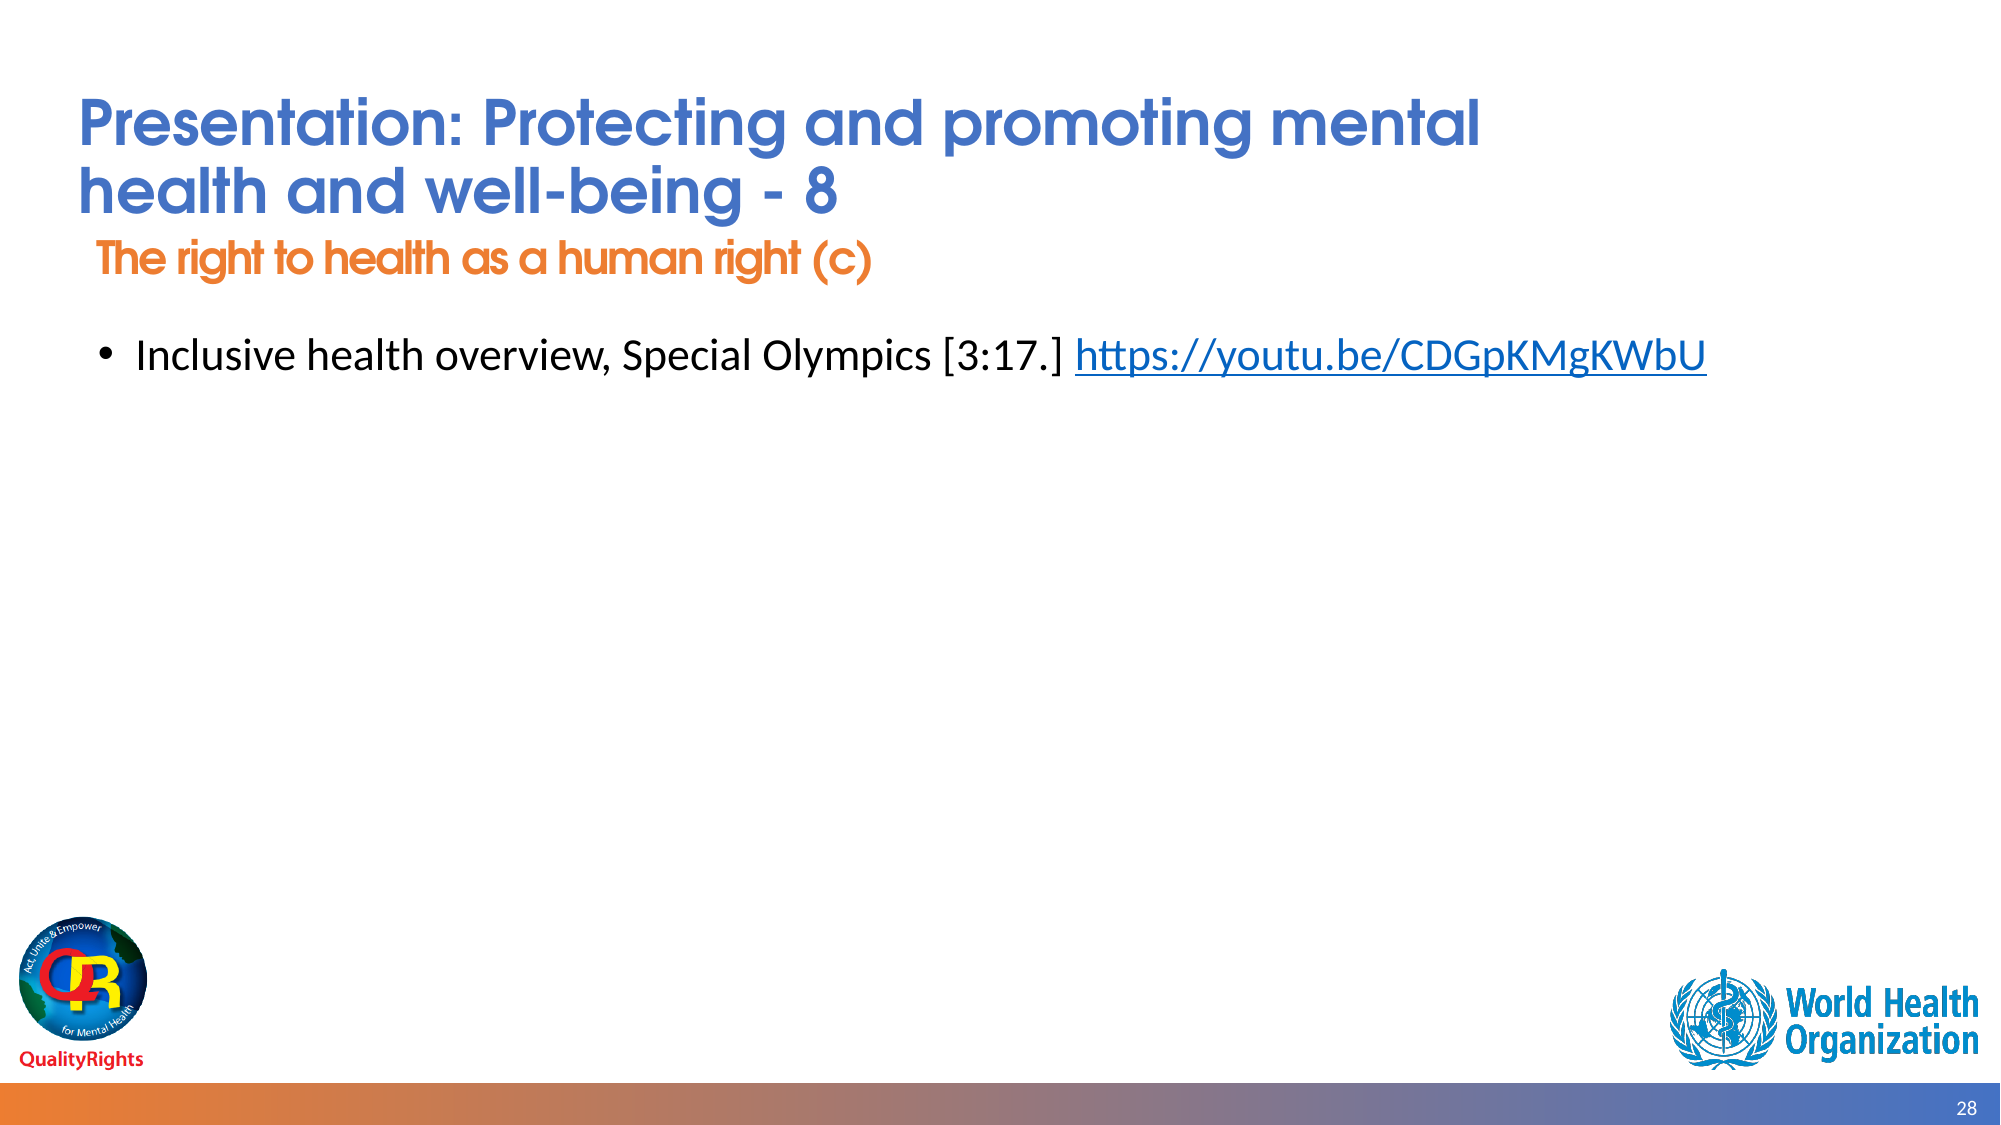

# Presentation: Protecting and promoting mental health and well-being - 8
 The right to health as a human right (c)

Inclusive health overview, Special Olympics [3:17.] https://youtu.be/CDGpKMgKWbU